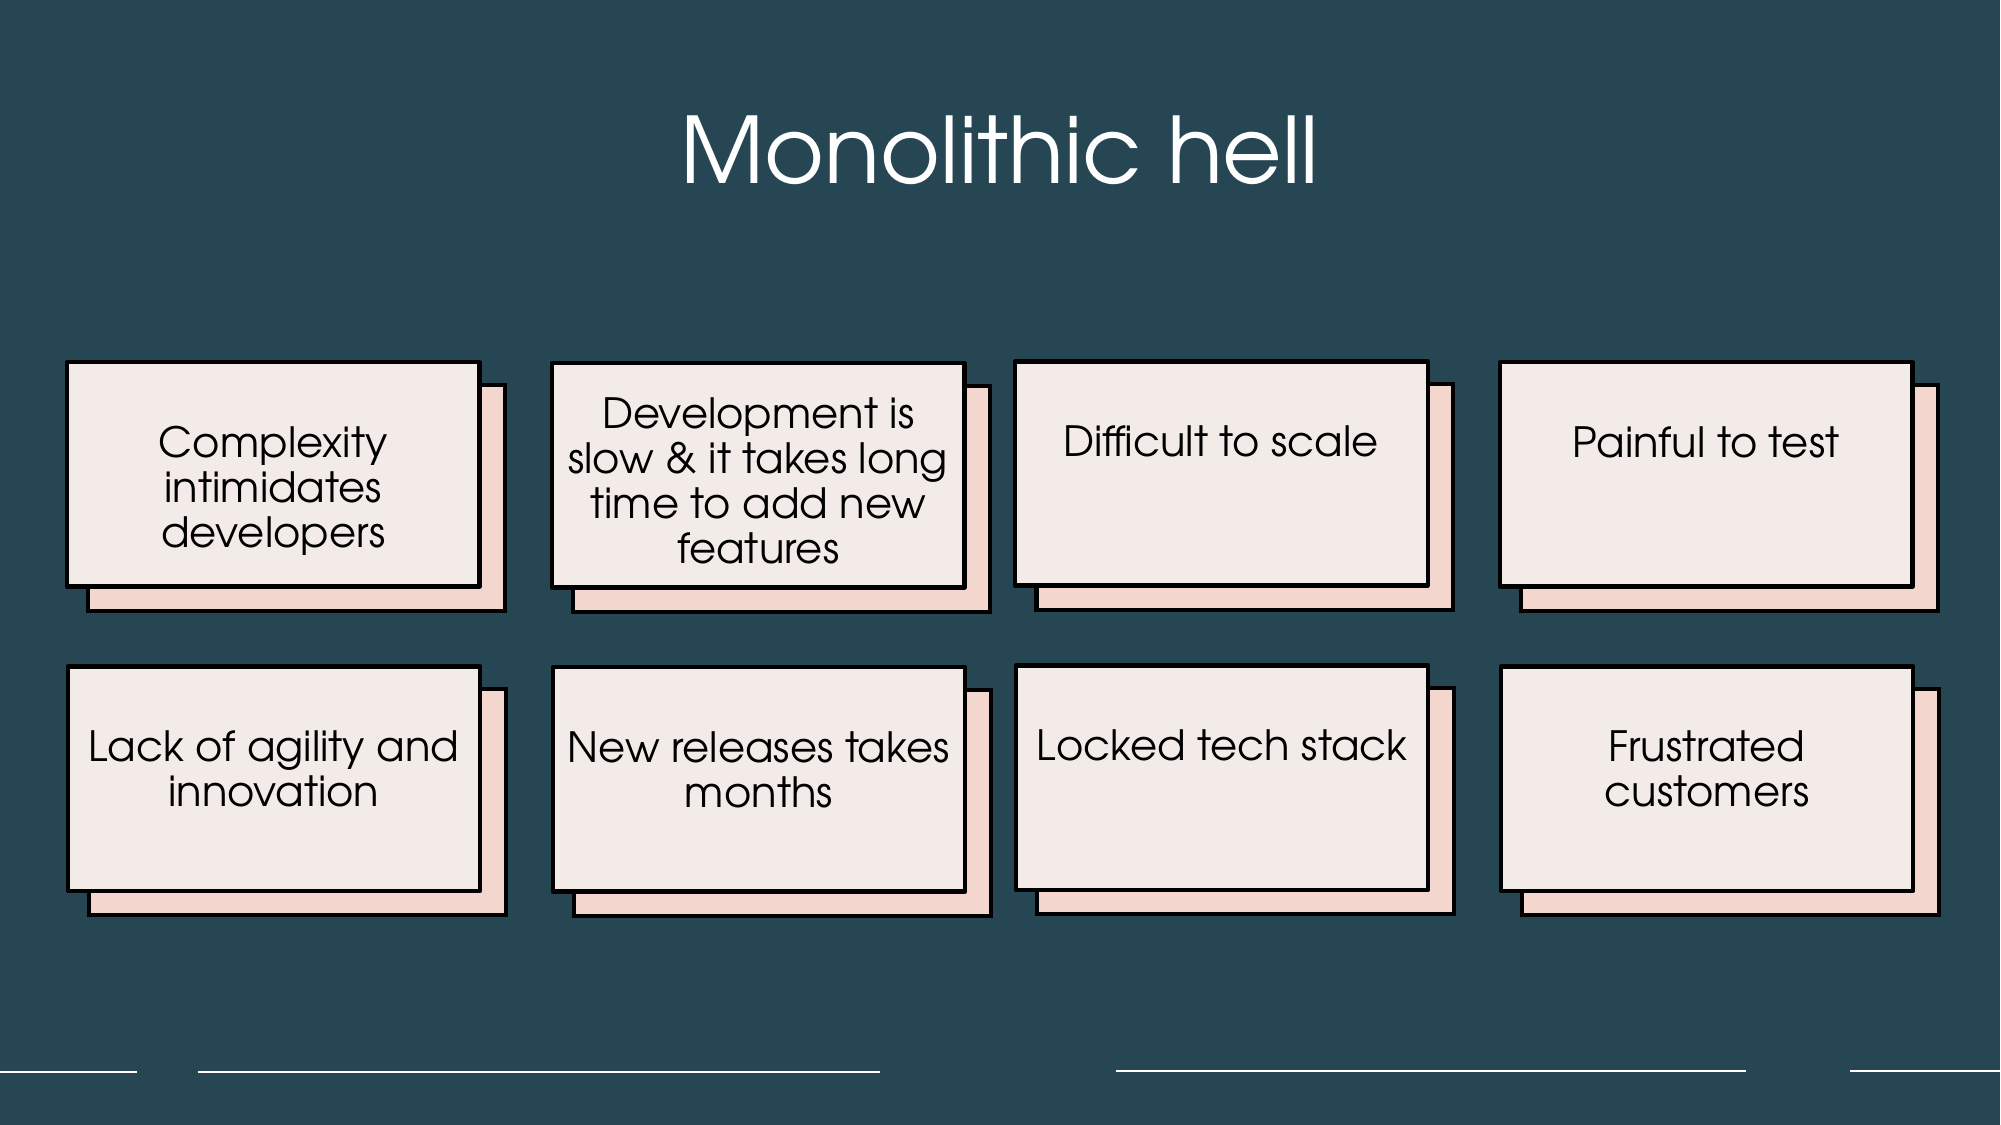

# Monolithic hell
Difficult to scale
Complexity intimidates developers
Painful to test
Development is slow & it takes long time to add new features

Locked tech stack

Lack of agility and innovation
Frustrated customers
New releases takes months